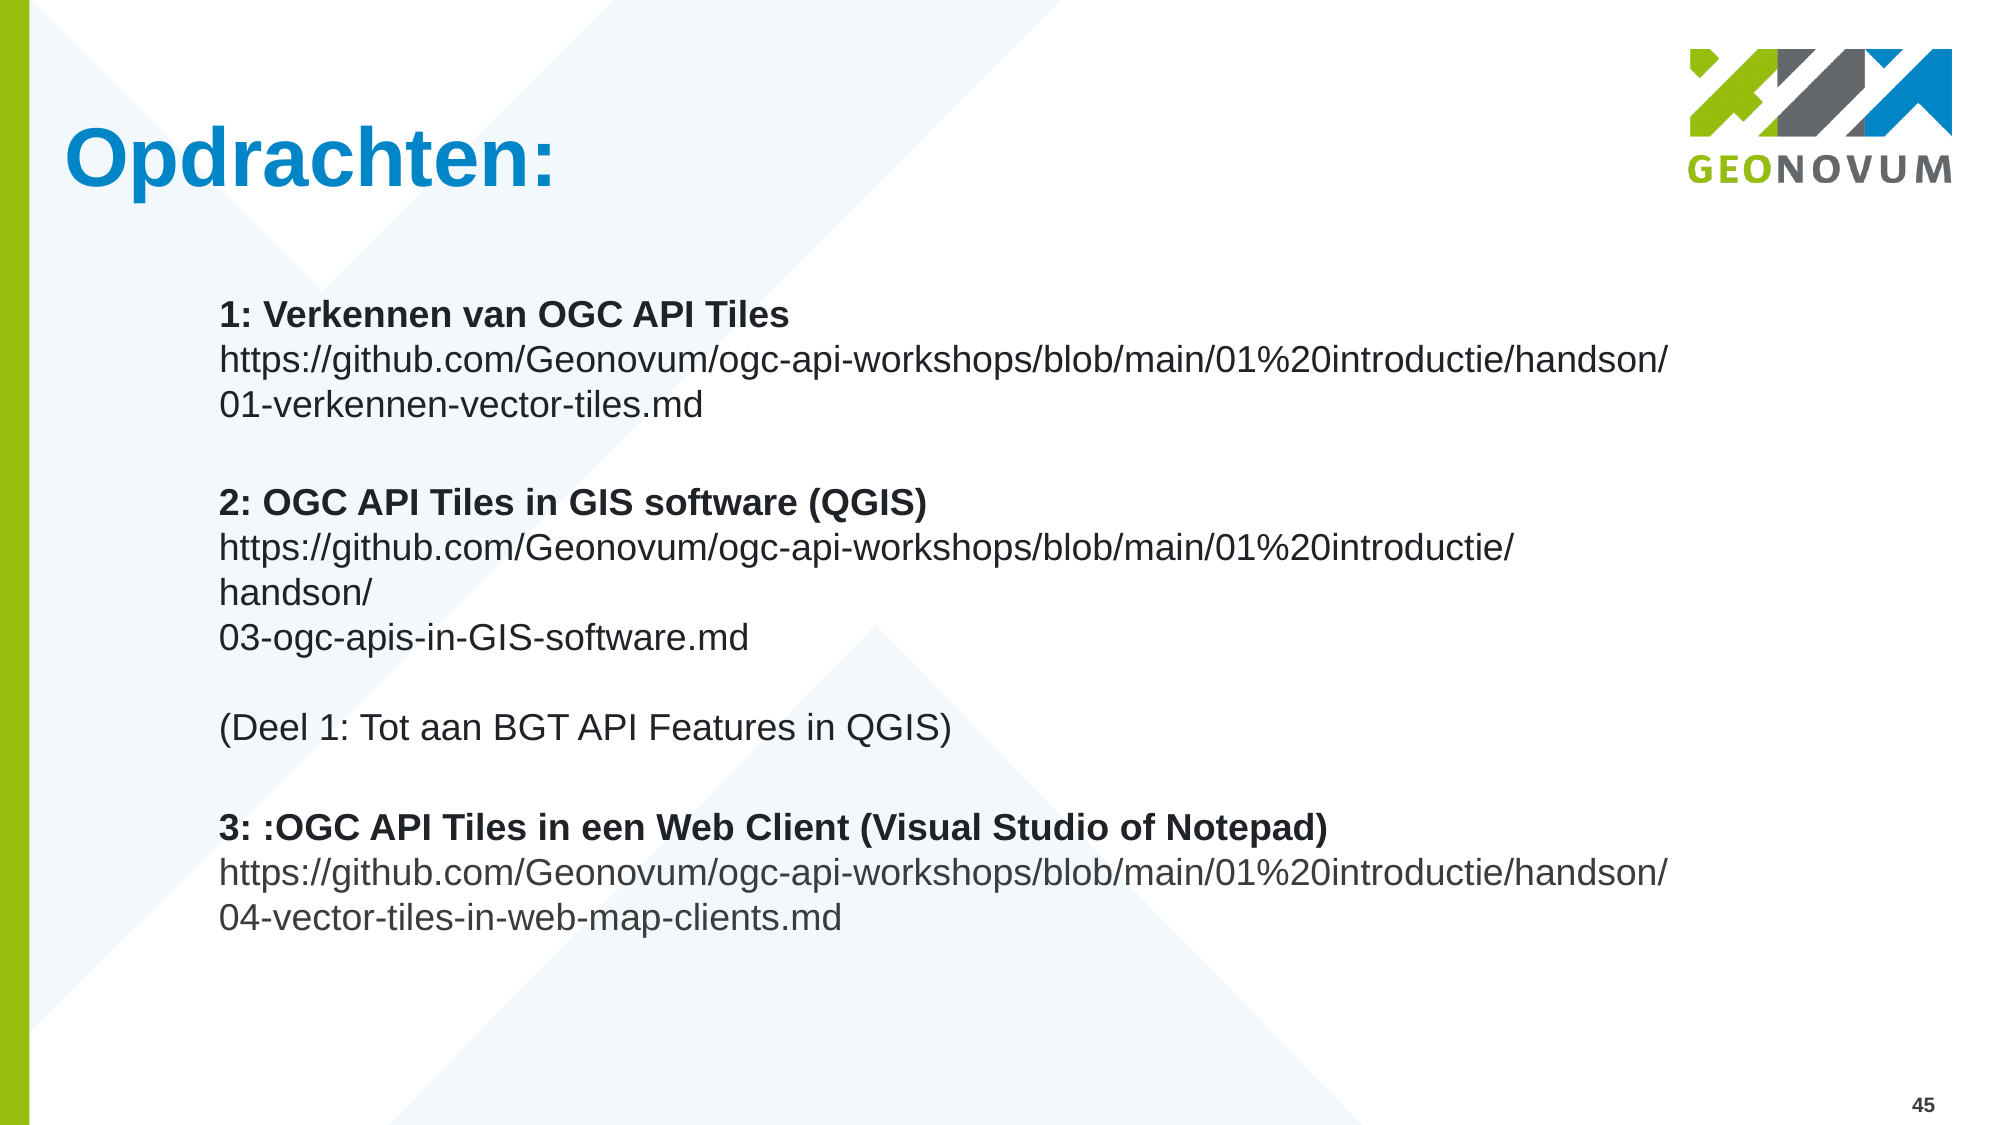

# Opdrachten:
1: Verkennen van OGC API Tiles
https://github.com/Geonovum/ogc-api-workshops/blob/main/01%20introductie/handson/
01-verkennen-vector-tiles.md
2: OGC API Tiles in GIS software (QGIS)
https://github.com/Geonovum/ogc-api-workshops/blob/main/01%20introductie/handson/
03-ogc-apis-in-GIS-software.md

(Deel 1: Tot aan BGT API Features in QGIS)
3: :OGC API Tiles in een Web Client (Visual Studio of Notepad)
https://github.com/Geonovum/ogc-api-workshops/blob/main/01%20introductie/handson/
04-vector-tiles-in-web-map-clients.md

45